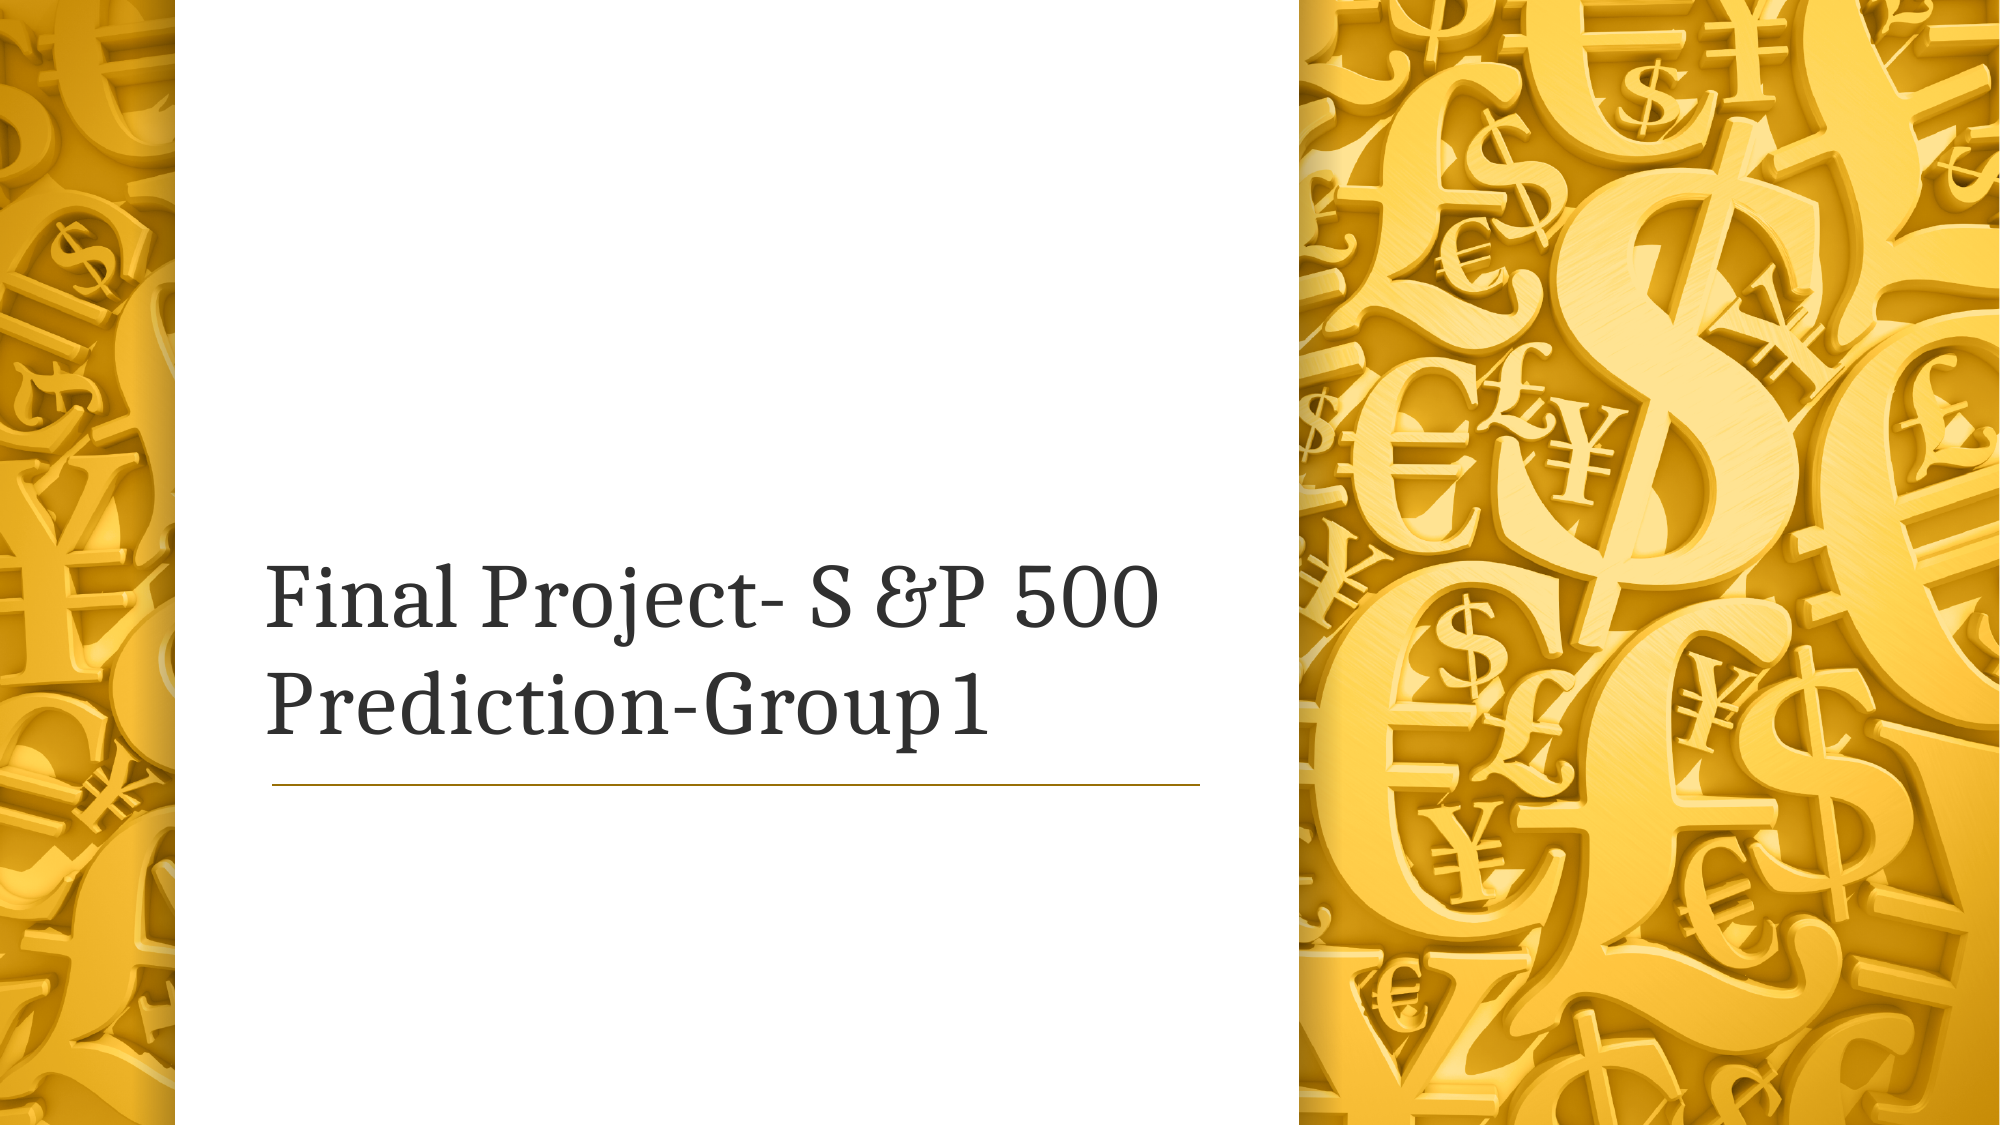

# Final Project- S &P 500 Prediction-Group1